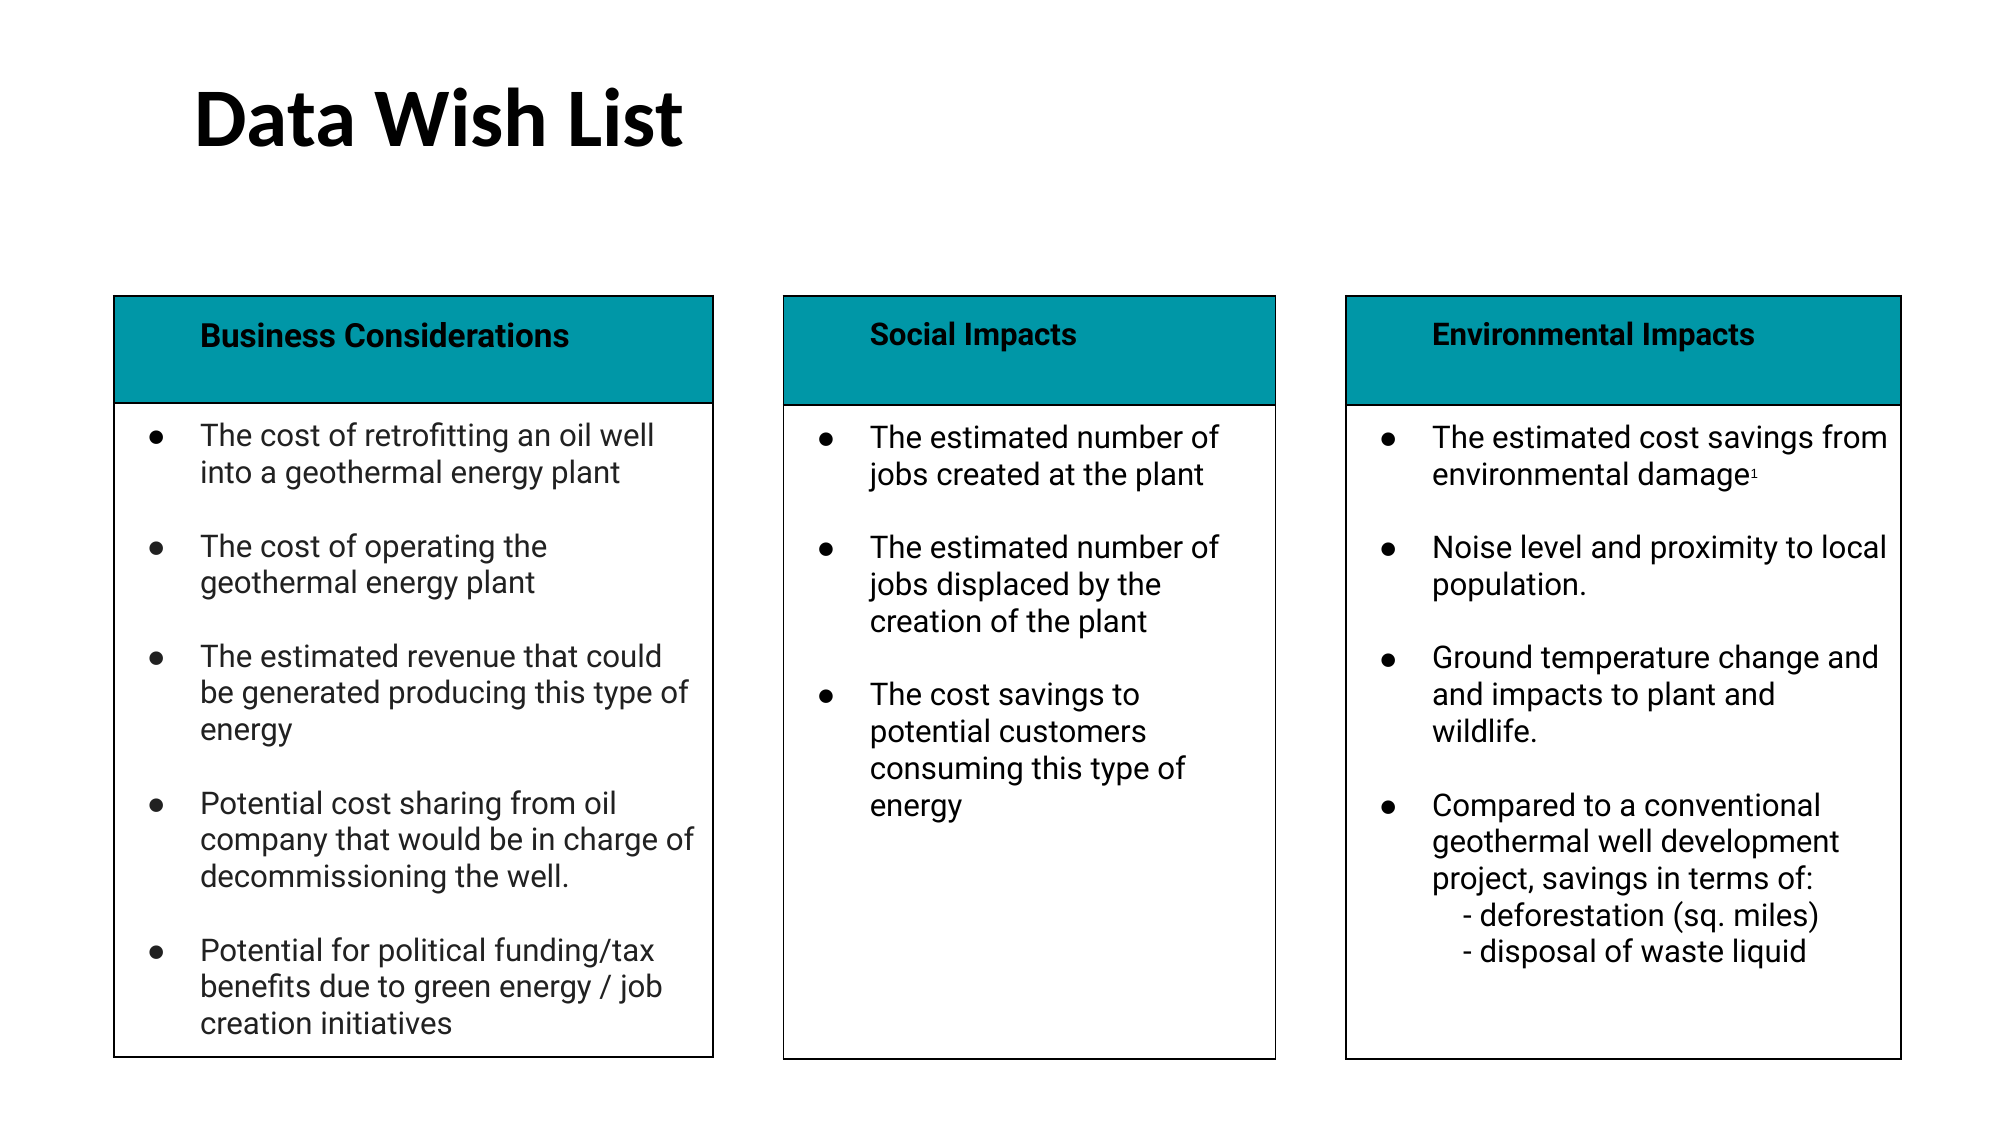

# Data Wish List
| Social Impacts |
| --- |
| The estimated number of jobs created at the plant The estimated number of jobs displaced by the creation of the plant The cost savings to potential customers consuming this type of energy |
| Environmental Impacts |
| --- |
| The estimated cost savings from environmental damage1 Noise level and proximity to local population. Ground temperature change and and impacts to plant and wildlife. Compared to a conventional geothermal well development project, savings in terms of: - deforestation (sq. miles) - disposal of waste liquid |
| Business Considerations |
| --- |
| The cost of retrofitting an oil well into a geothermal energy plant The cost of operating the geothermal energy plant The estimated revenue that could be generated producing this type of energy Potential cost sharing from oil company that would be in charge of decommissioning the well. Potential for political funding/tax benefits due to green energy / job creation initiatives |